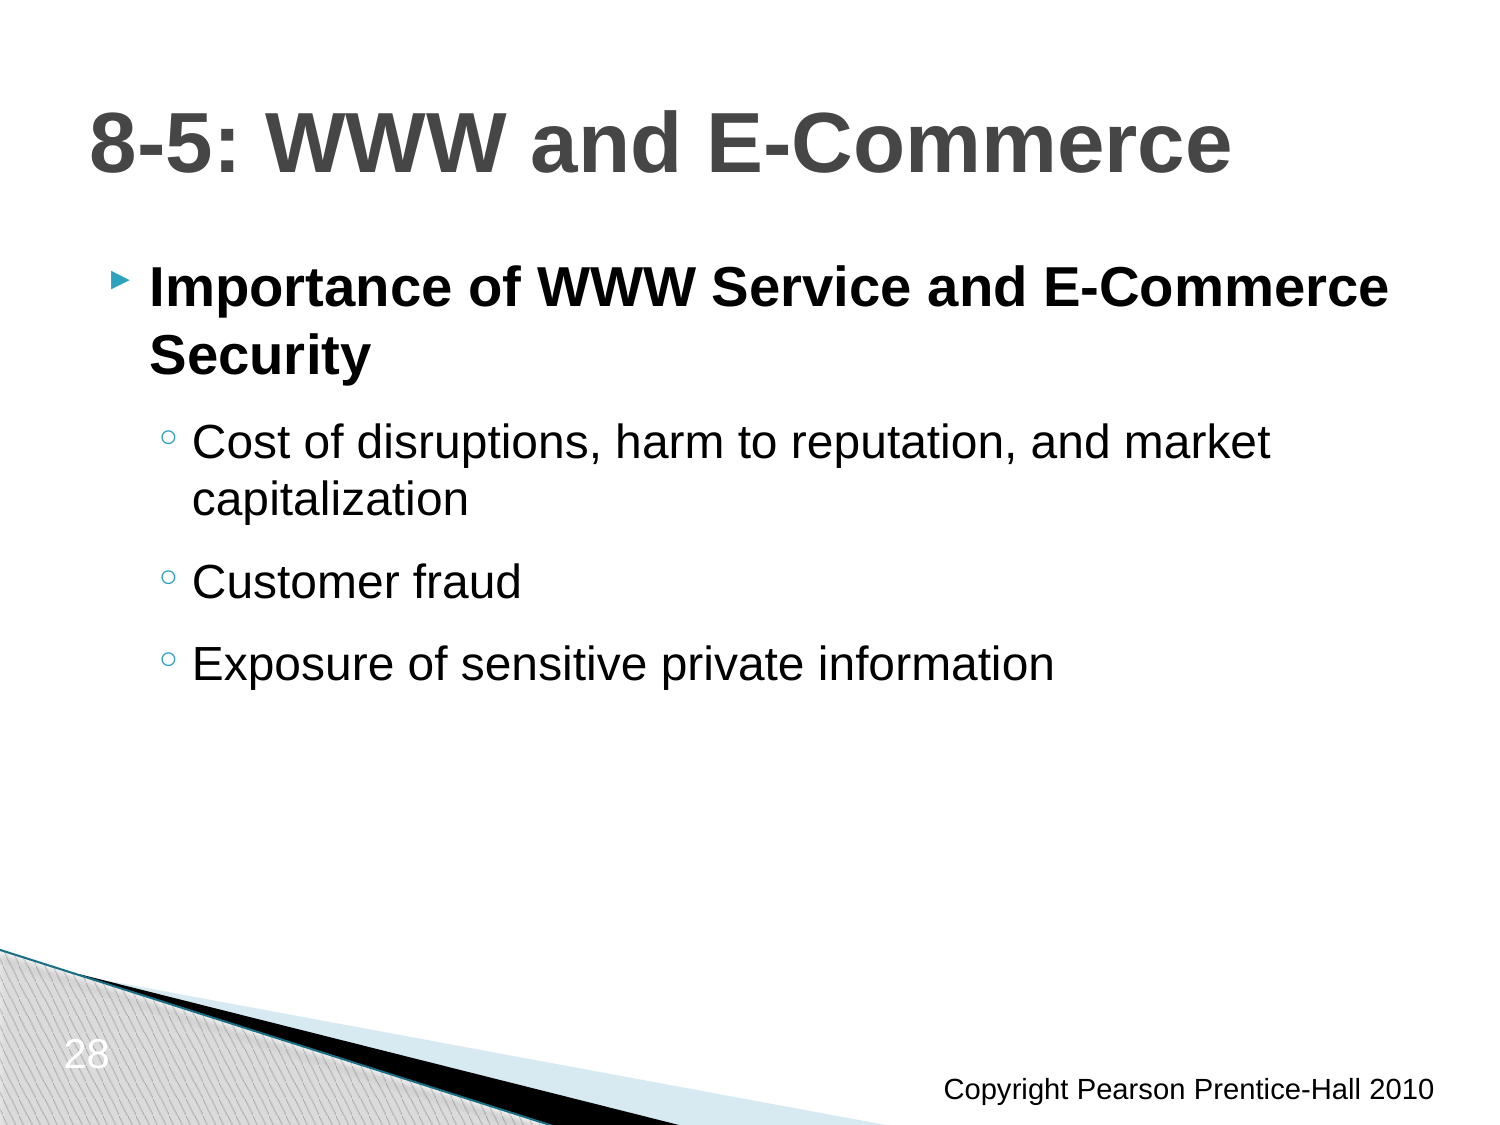

# 8-5: WWW and E-Commerce
Importance of WWW Service and E-Commerce Security
Cost of disruptions, harm to reputation, and market capitalization
Customer fraud
Exposure of sensitive private information

28
Copyright Pearson Prentice-Hall 2010